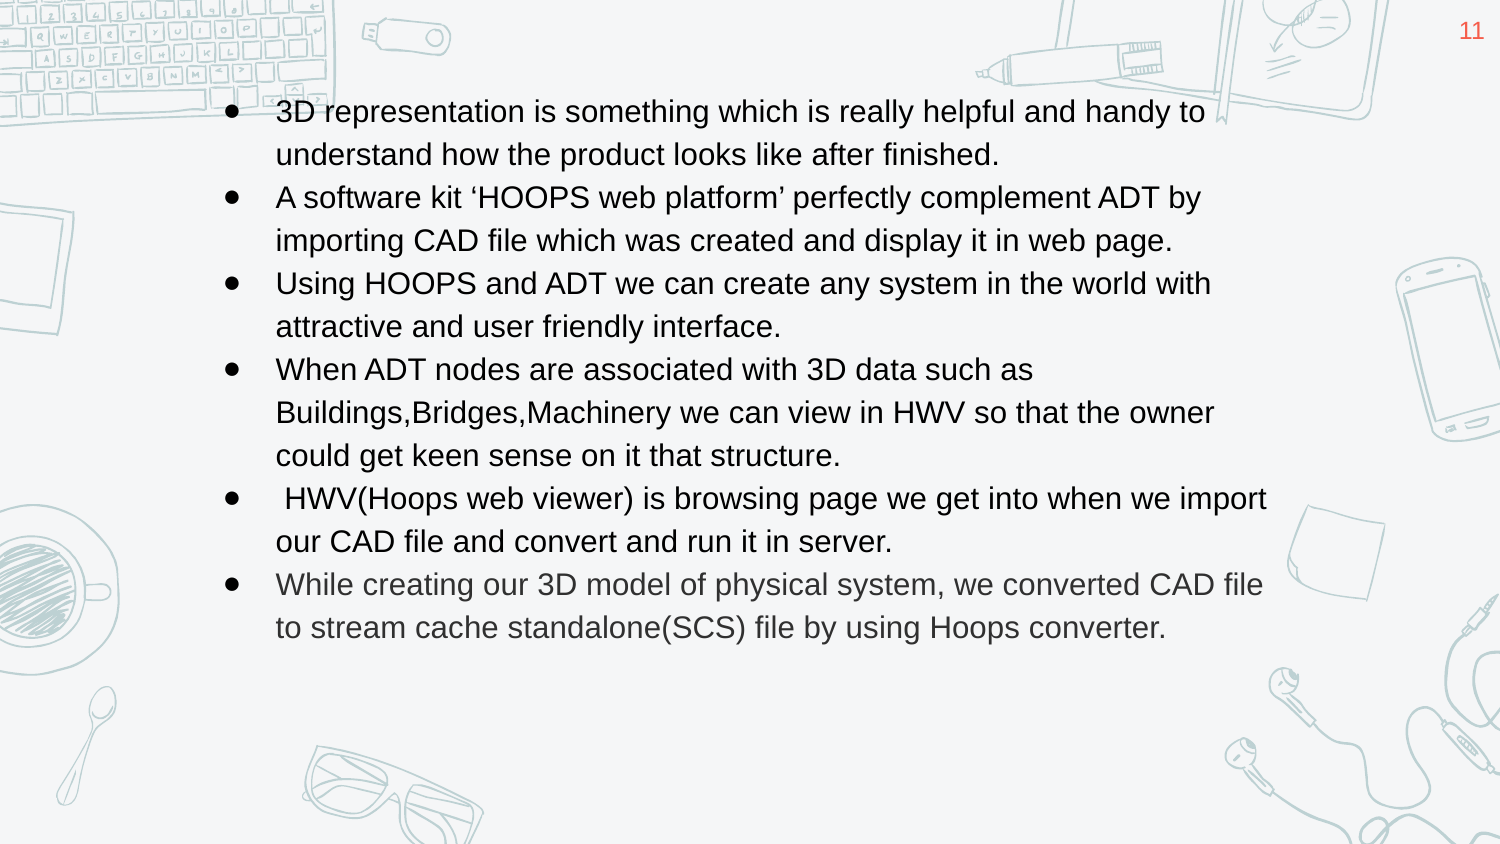

11
3D representation is something which is really helpful and handy to understand how the product looks like after finished.
A software kit ‘HOOPS web platform’ perfectly complement ADT by importing CAD file which was created and display it in web page.
Using HOOPS and ADT we can create any system in the world with attractive and user friendly interface.
When ADT nodes are associated with 3D data such as Buildings,Bridges,Machinery we can view in HWV so that the owner could get keen sense on it that structure.
 HWV(Hoops web viewer) is browsing page we get into when we import our CAD file and convert and run it in server.
While creating our 3D model of physical system, we converted CAD file to stream cache standalone(SCS) file by using Hoops converter.